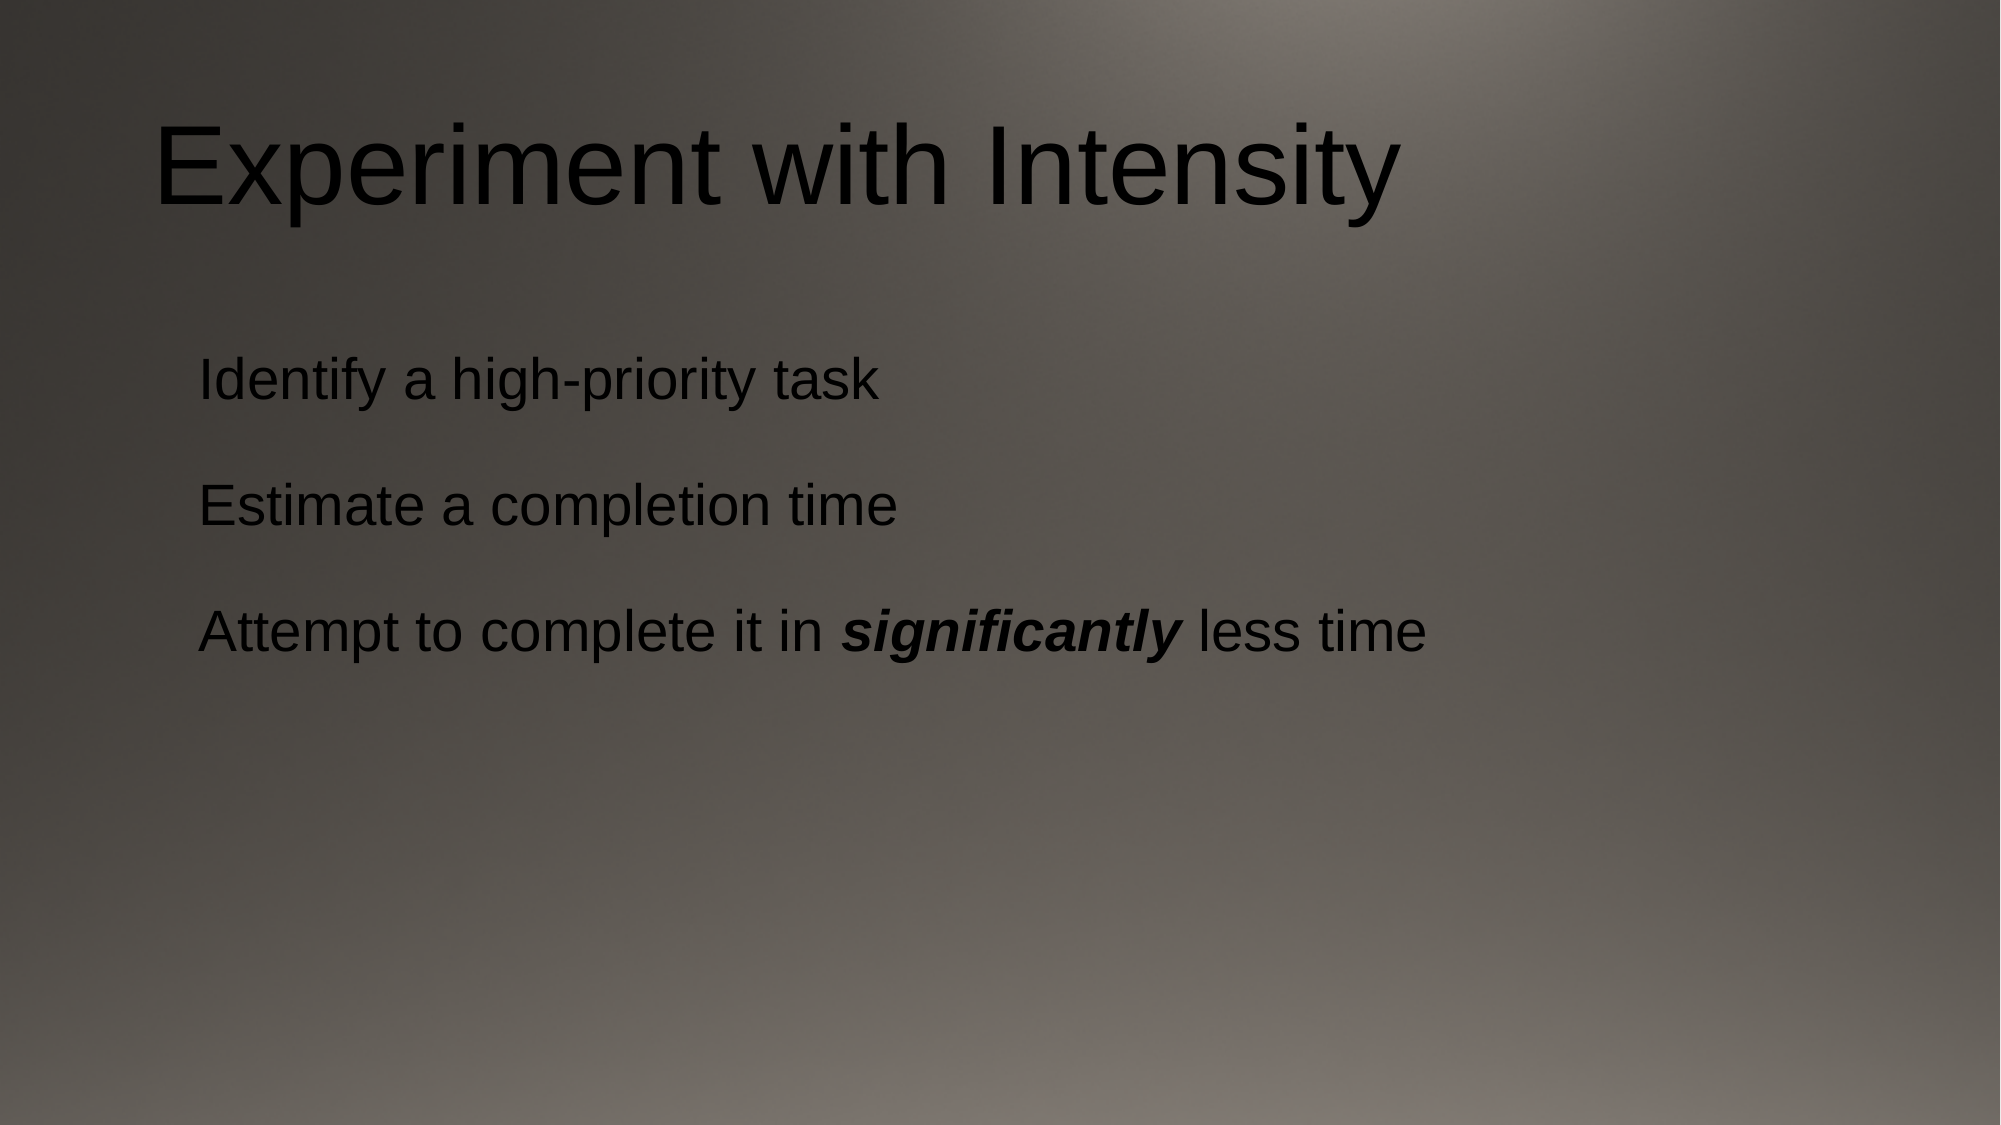

# Experiment with Intensity
Identify a high-priority task
Estimate a completion time
Attempt to complete it in significantly less time